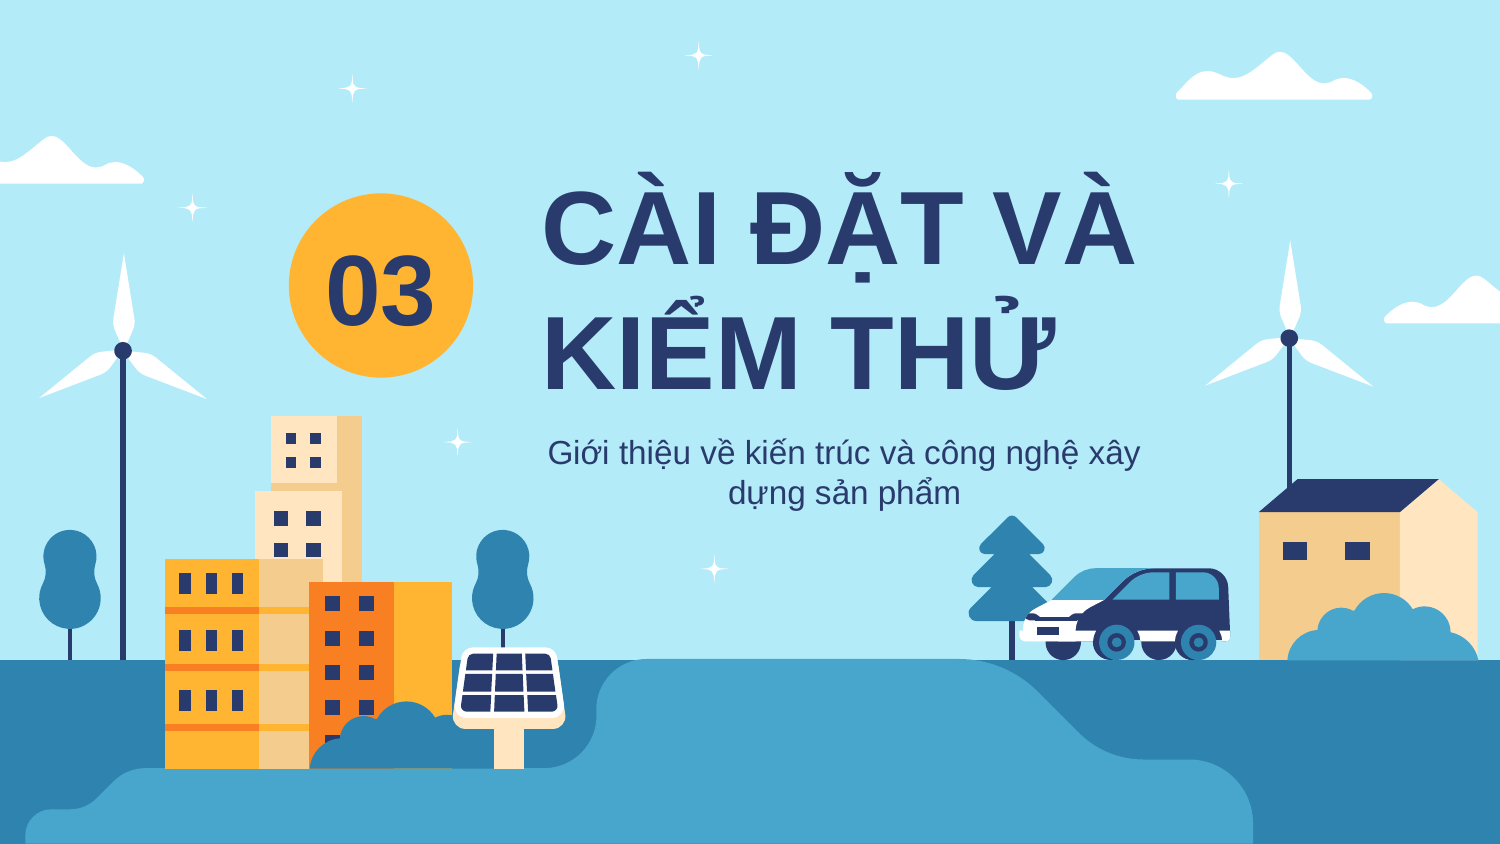

# CÀI ĐẶT VÀ KIỂM THỬ

03

Giới thiệu về kiến trúc và công nghệ xây dựng sản phẩm